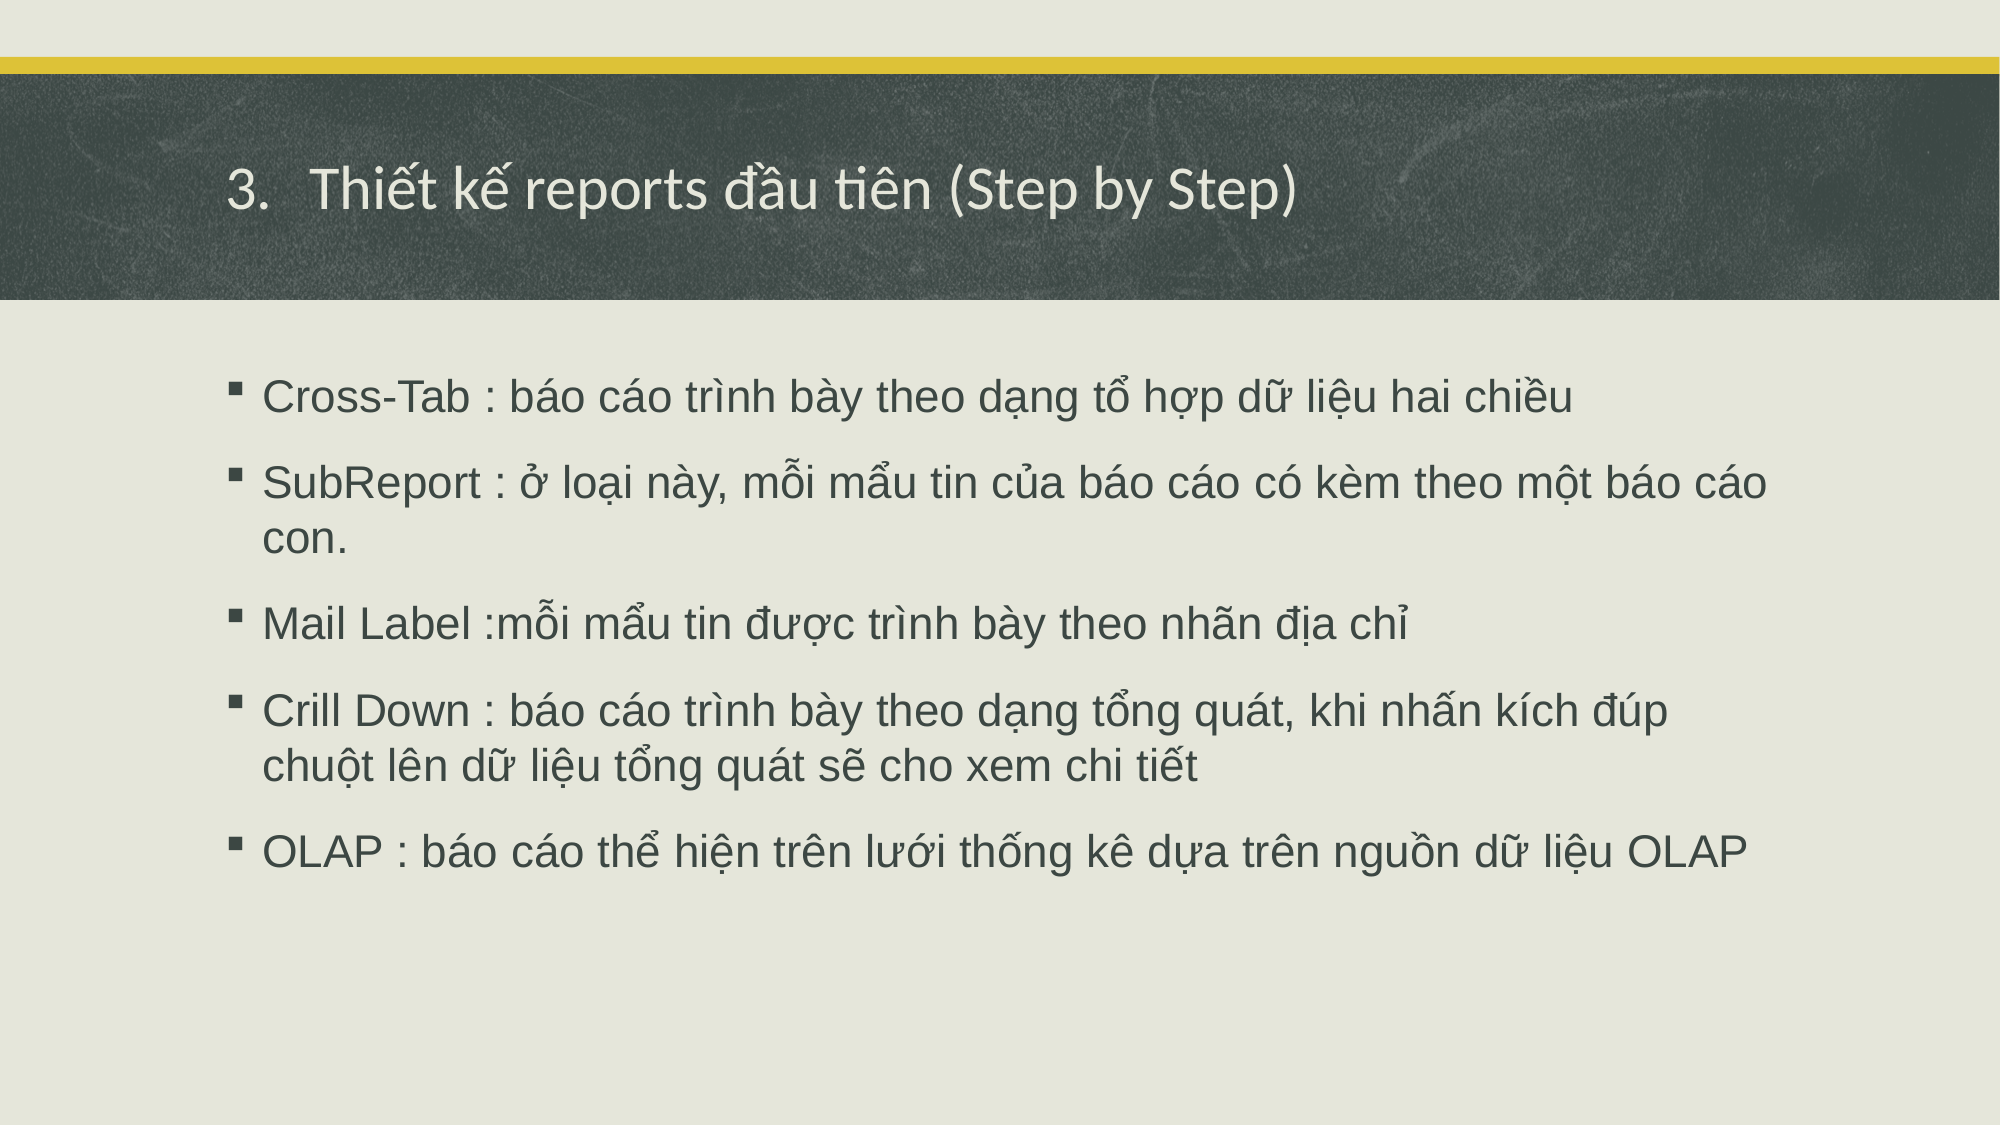

# Thiết kế reports đầu tiên (Step by Step)
Cross-Tab : báo cáo trình bày theo dạng tổ hợp dữ liệu hai chiều
SubReport : ở loại này, mỗi mẩu tin của báo cáo có kèm theo một báo cáo con.
Mail Label :mỗi mẩu tin được trình bày theo nhãn địa chỉ
Crill Down : báo cáo trình bày theo dạng tổng quát, khi nhấn kích đúp chuột lên dữ liệu tổng quát sẽ cho xem chi tiết
OLAP : báo cáo thể hiện trên lưới thống kê dựa trên nguồn dữ liệu OLAP